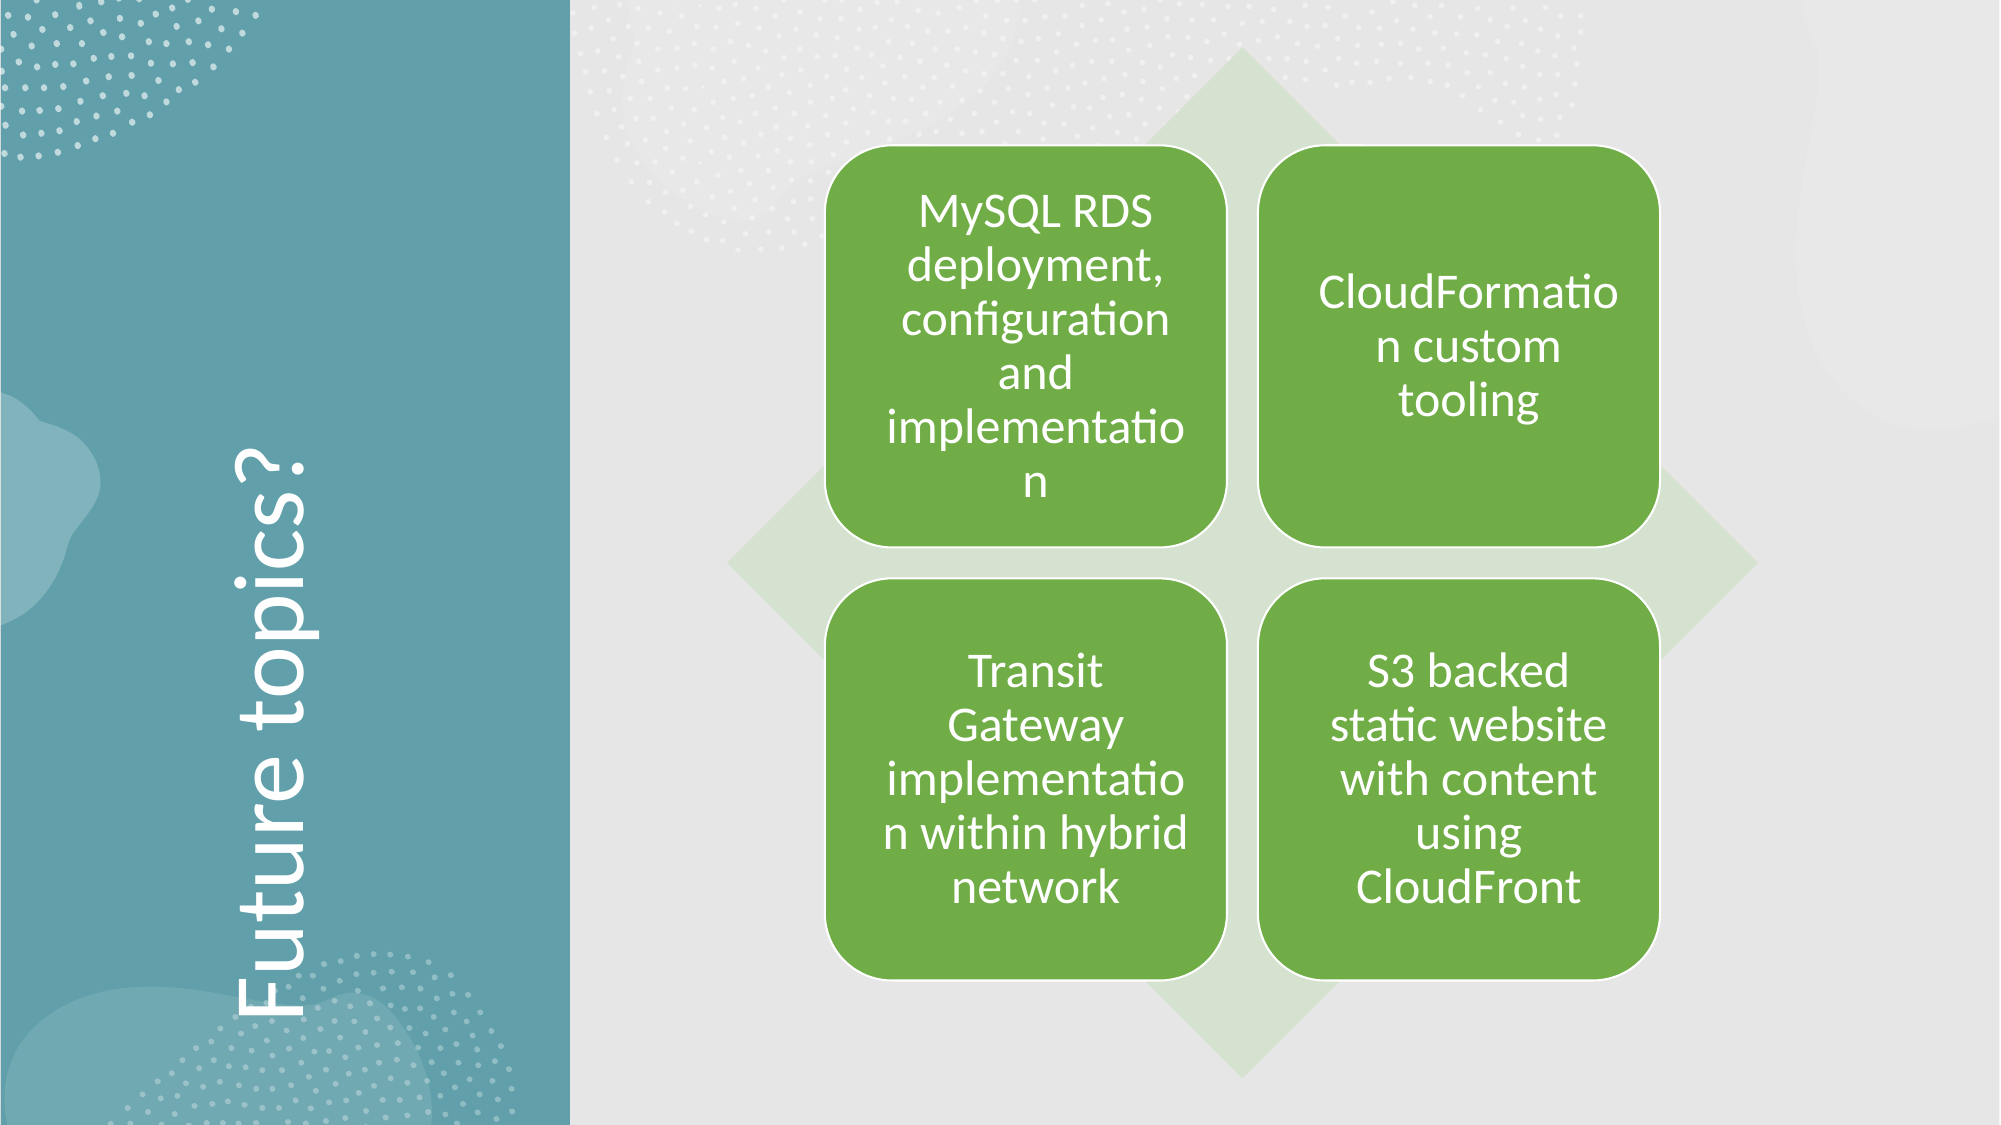

MySQL RDS deployment, configuration and implementation
CloudFormation custom tooling
Transit Gateway implementation within hybrid network
S3 backed static website with content using CloudFront
# Future topics?